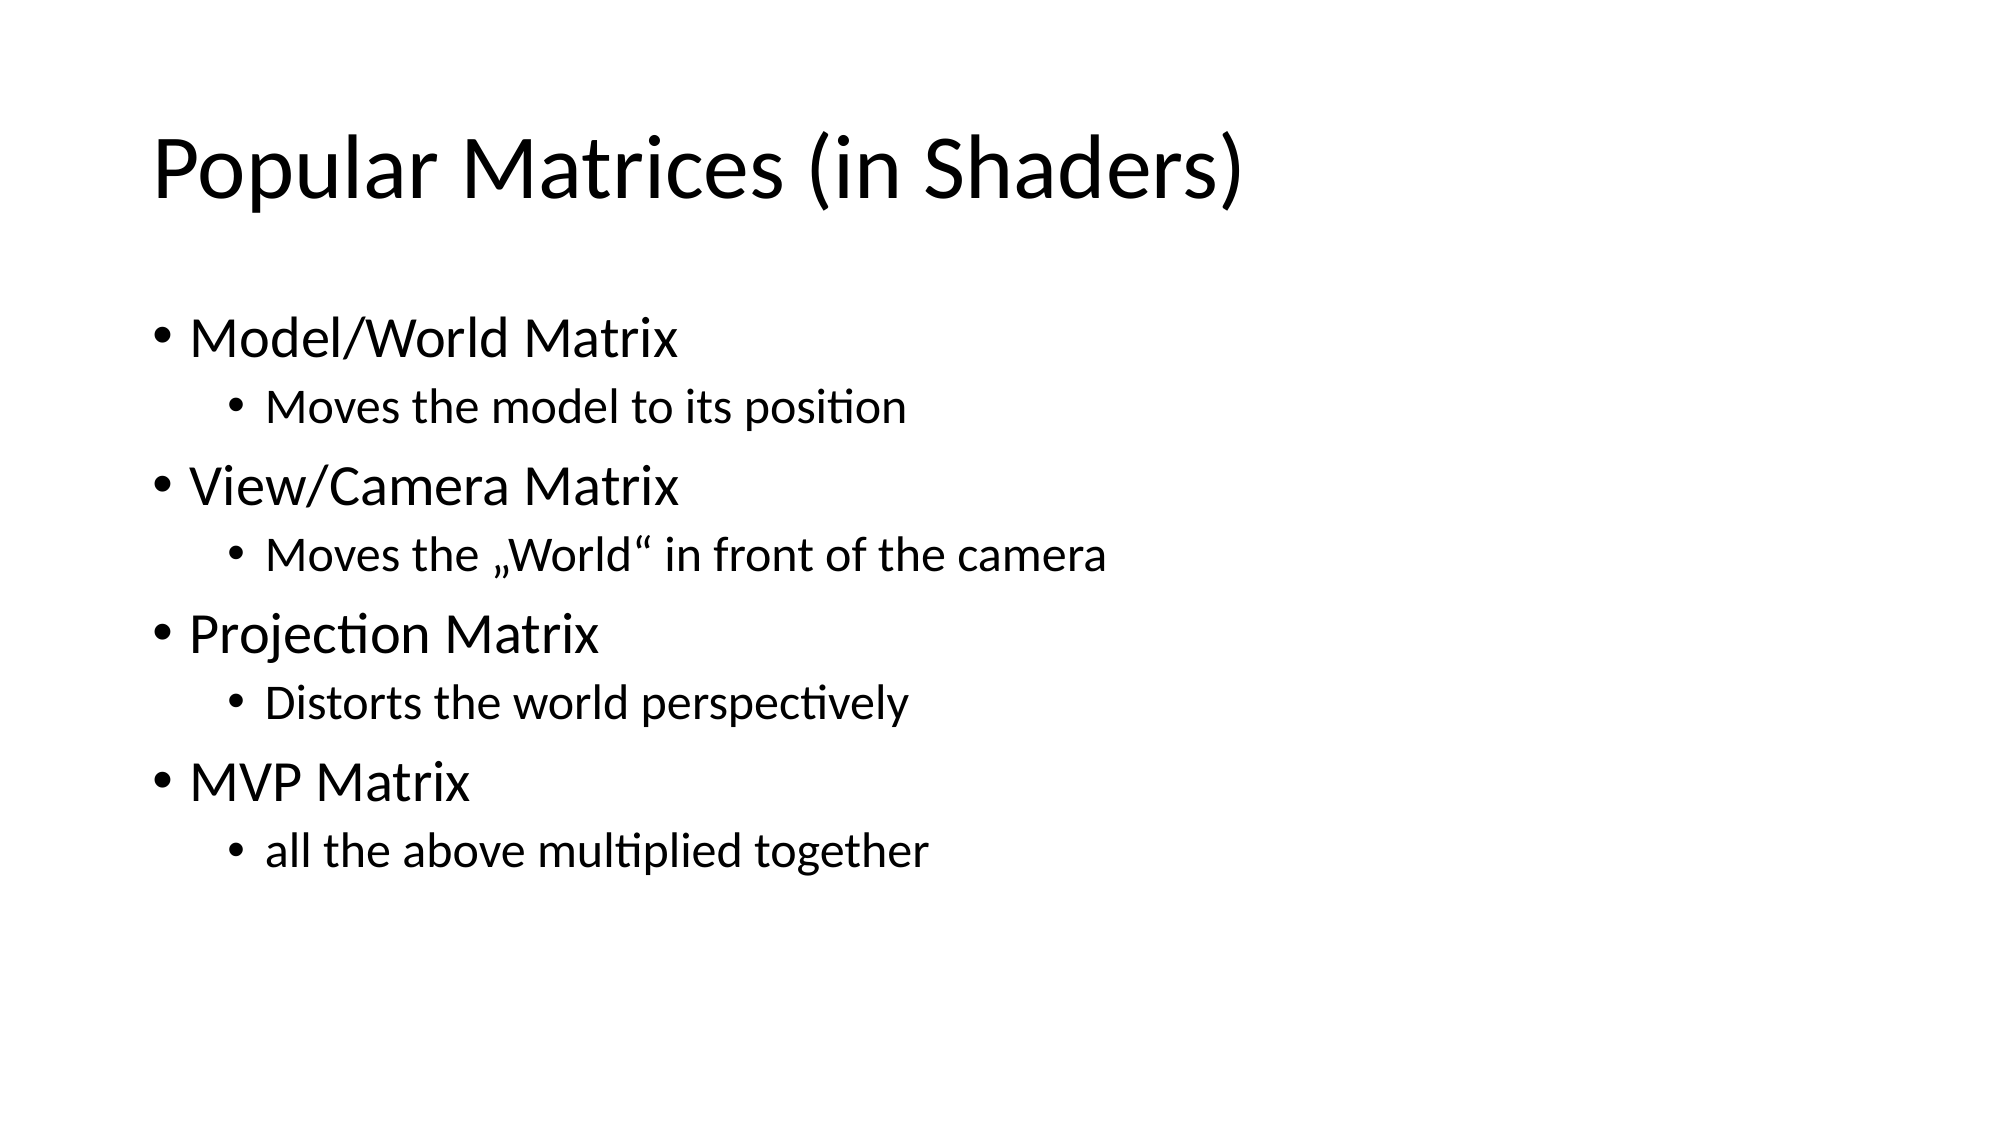

# Popular Matrices (in Shaders)
Model/World Matrix
Moves the model to its position
View/Camera Matrix
Moves the „World“ in front of the camera
Projection Matrix
Distorts the world perspectively
MVP Matrix
all the above multiplied together